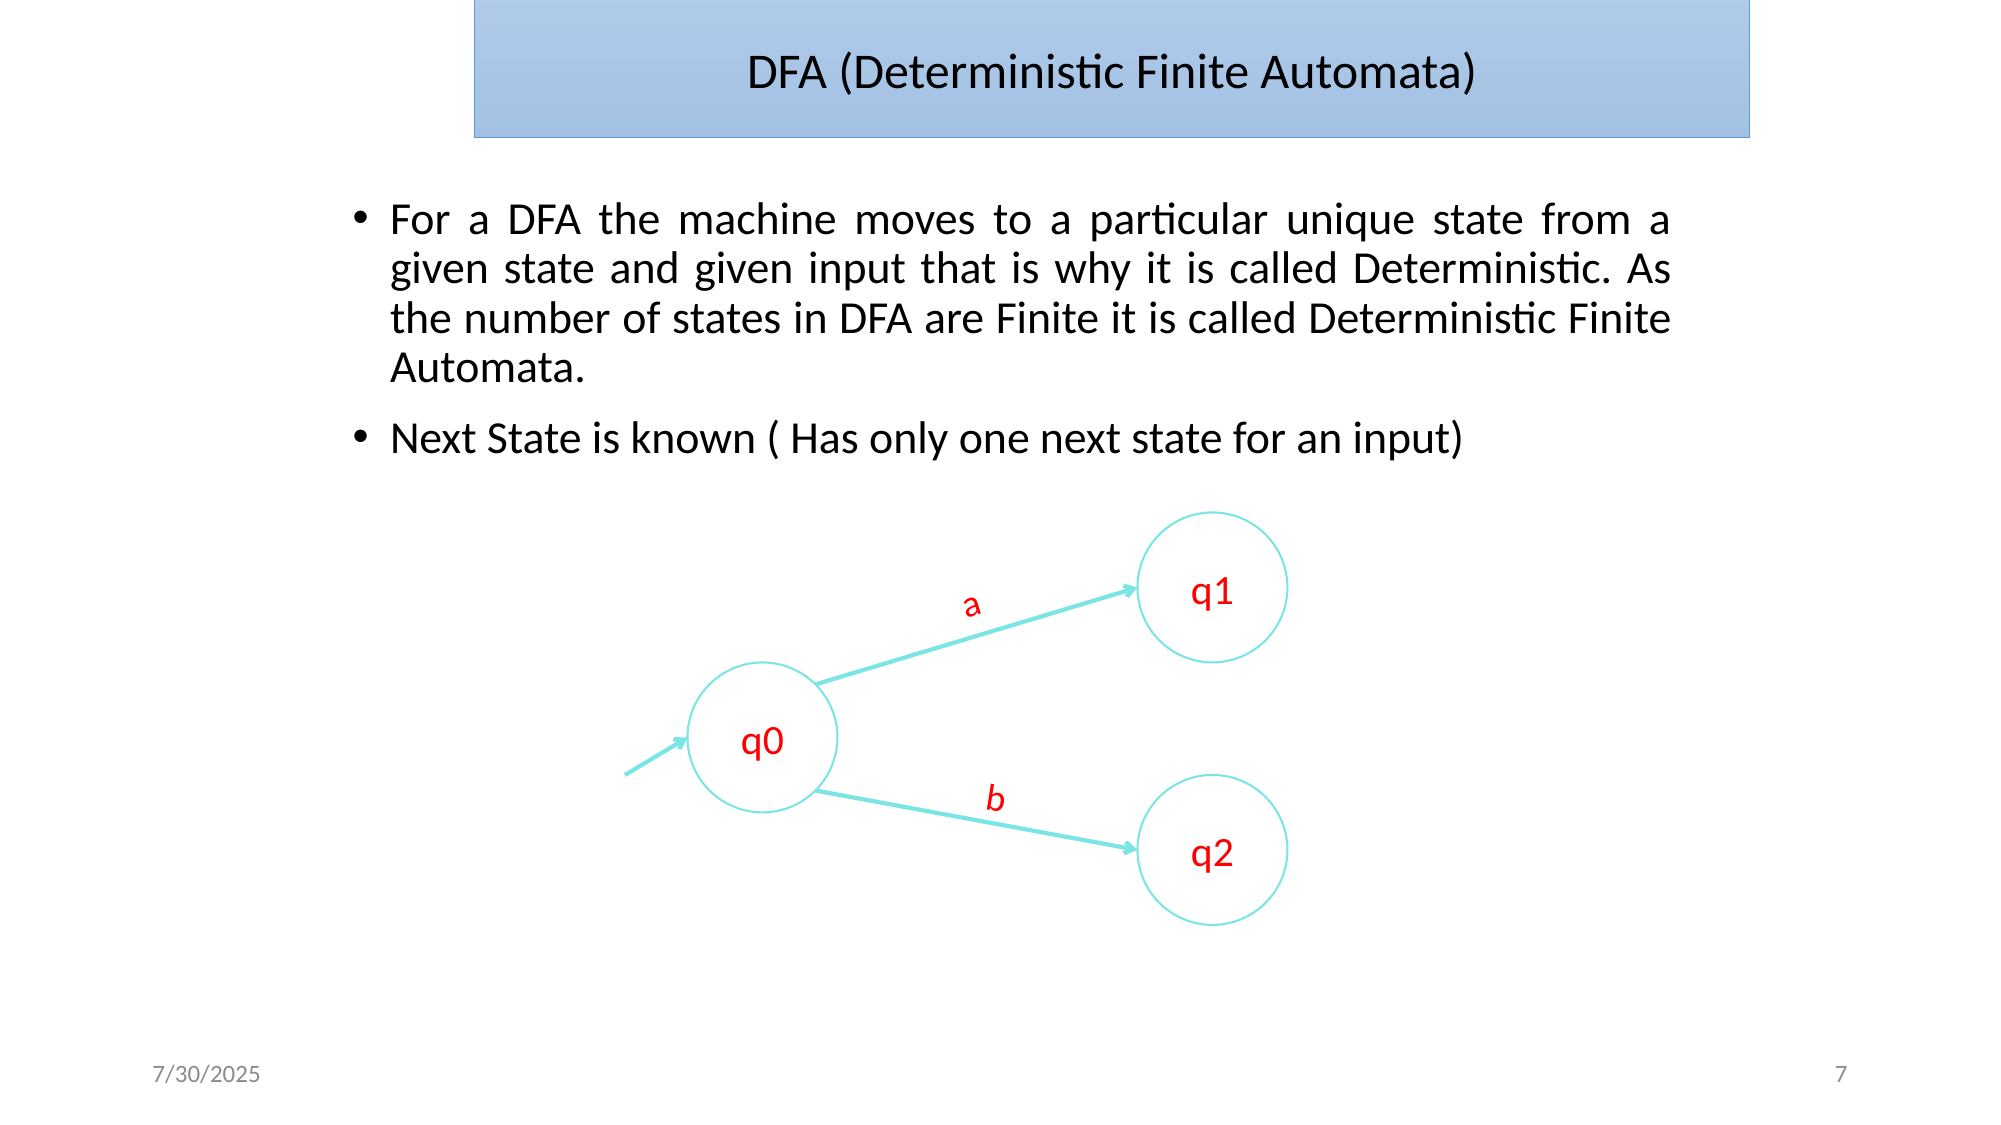

DFA (Deterministic Finite Automata)
For a DFA the machine moves to a particular unique state from a given state and given input that is why it is called Deterministic. As the number of states in DFA are Finite it is called Deterministic Finite Automata.
Next State is known ( Has only one next state for an input)
q1
a
q0
b
q2
7/30/2025
7